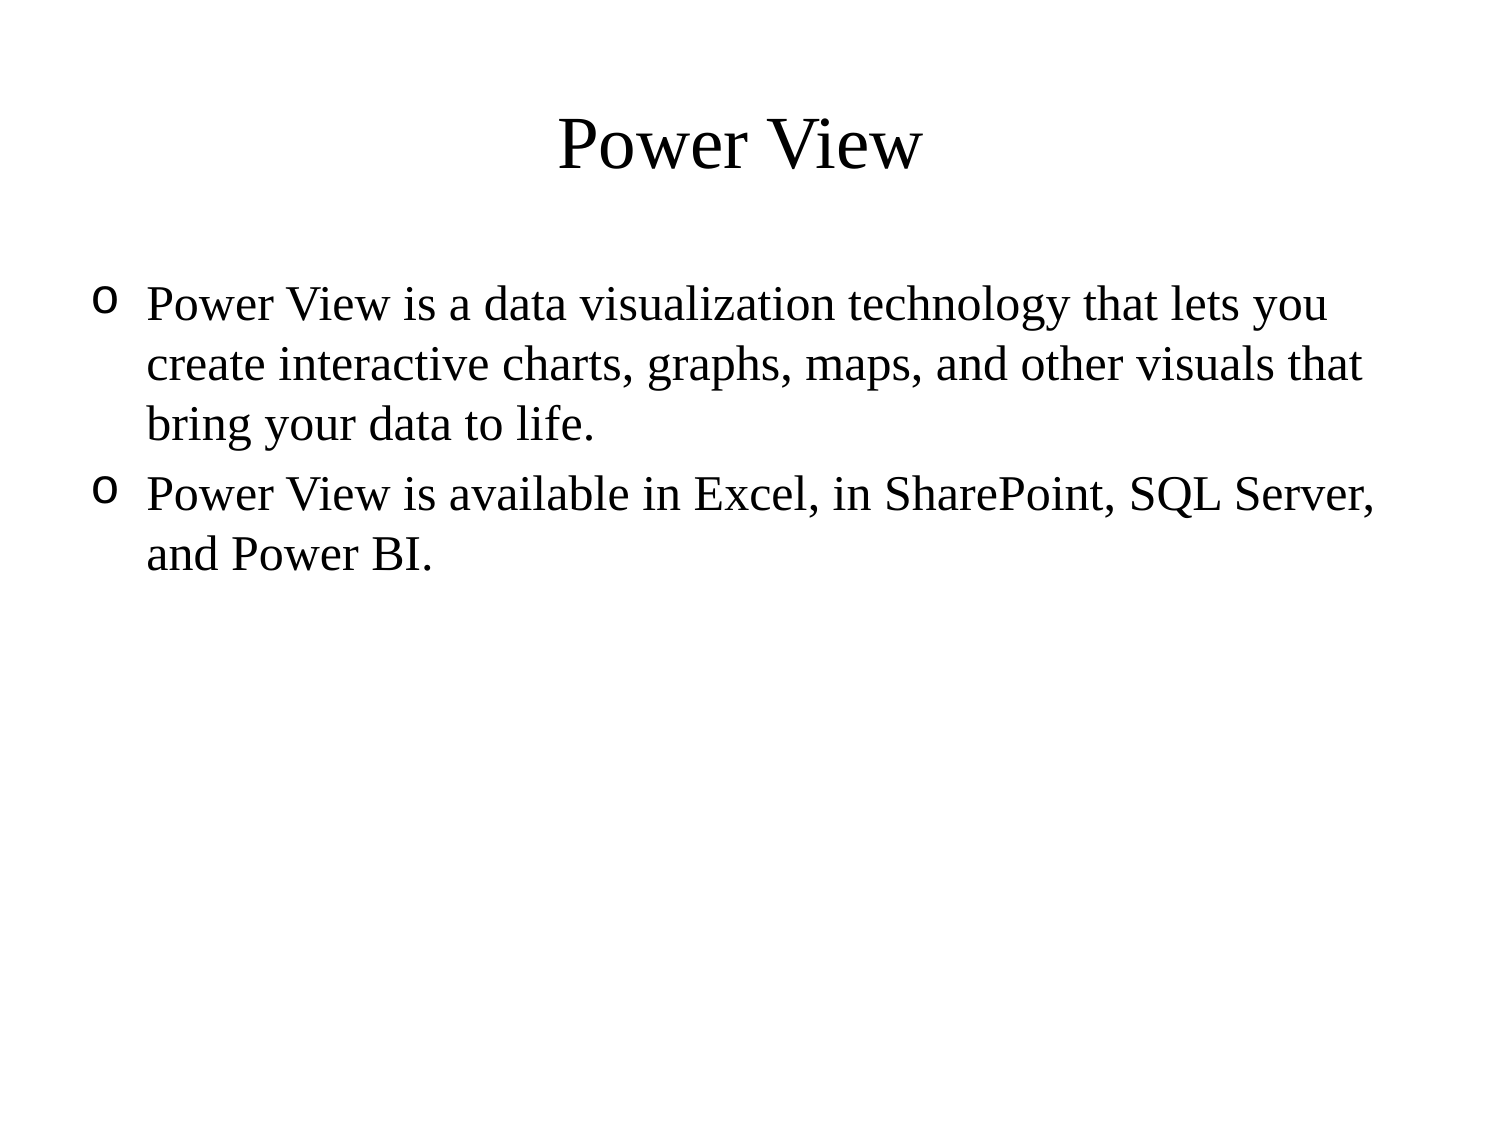

# Power View
Power View is a data visualization technology that lets you create interactive charts, graphs, maps, and other visuals that bring your data to life.
Power View is available in Excel, in SharePoint, SQL Server, and Power BI.